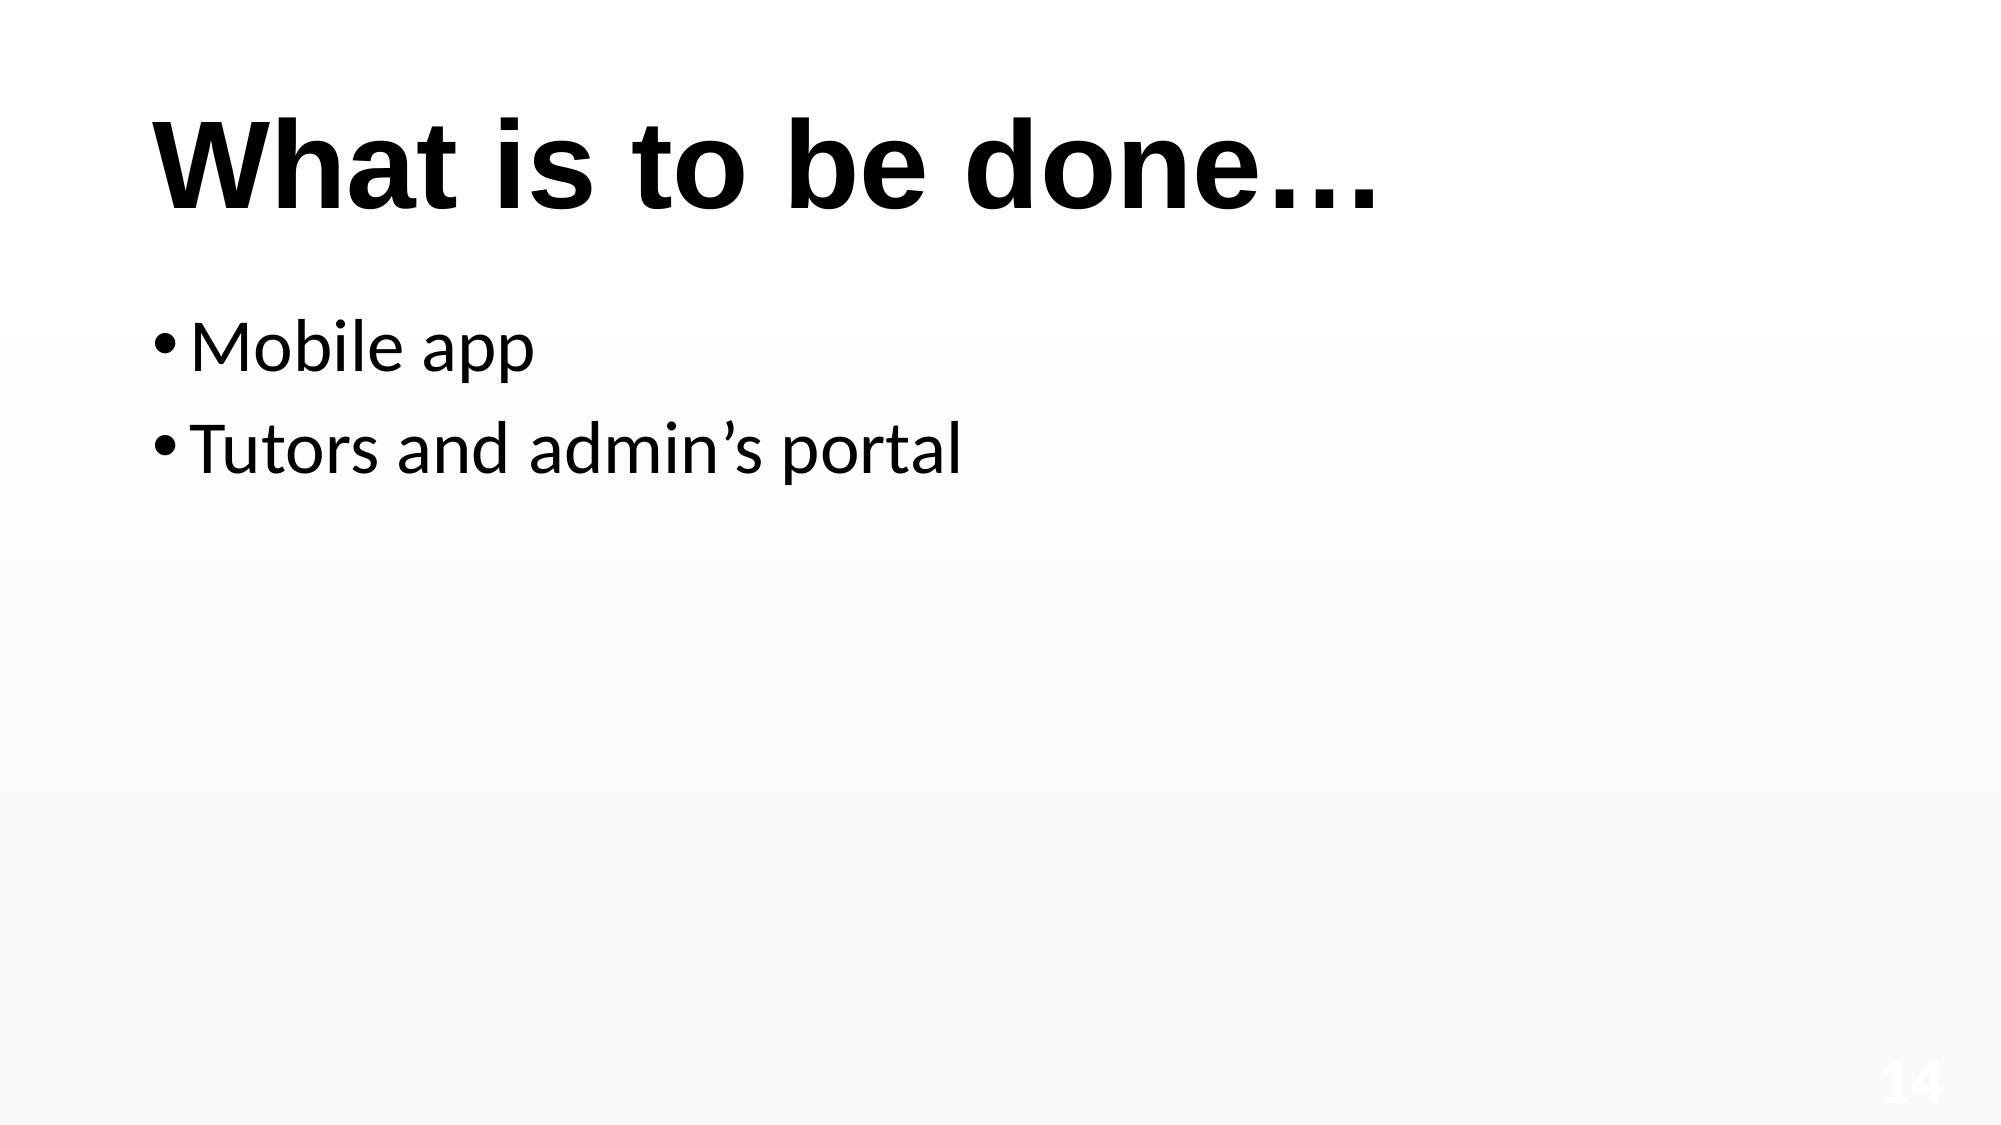

# What is to be done…
Mobile app
Tutors and admin’s portal